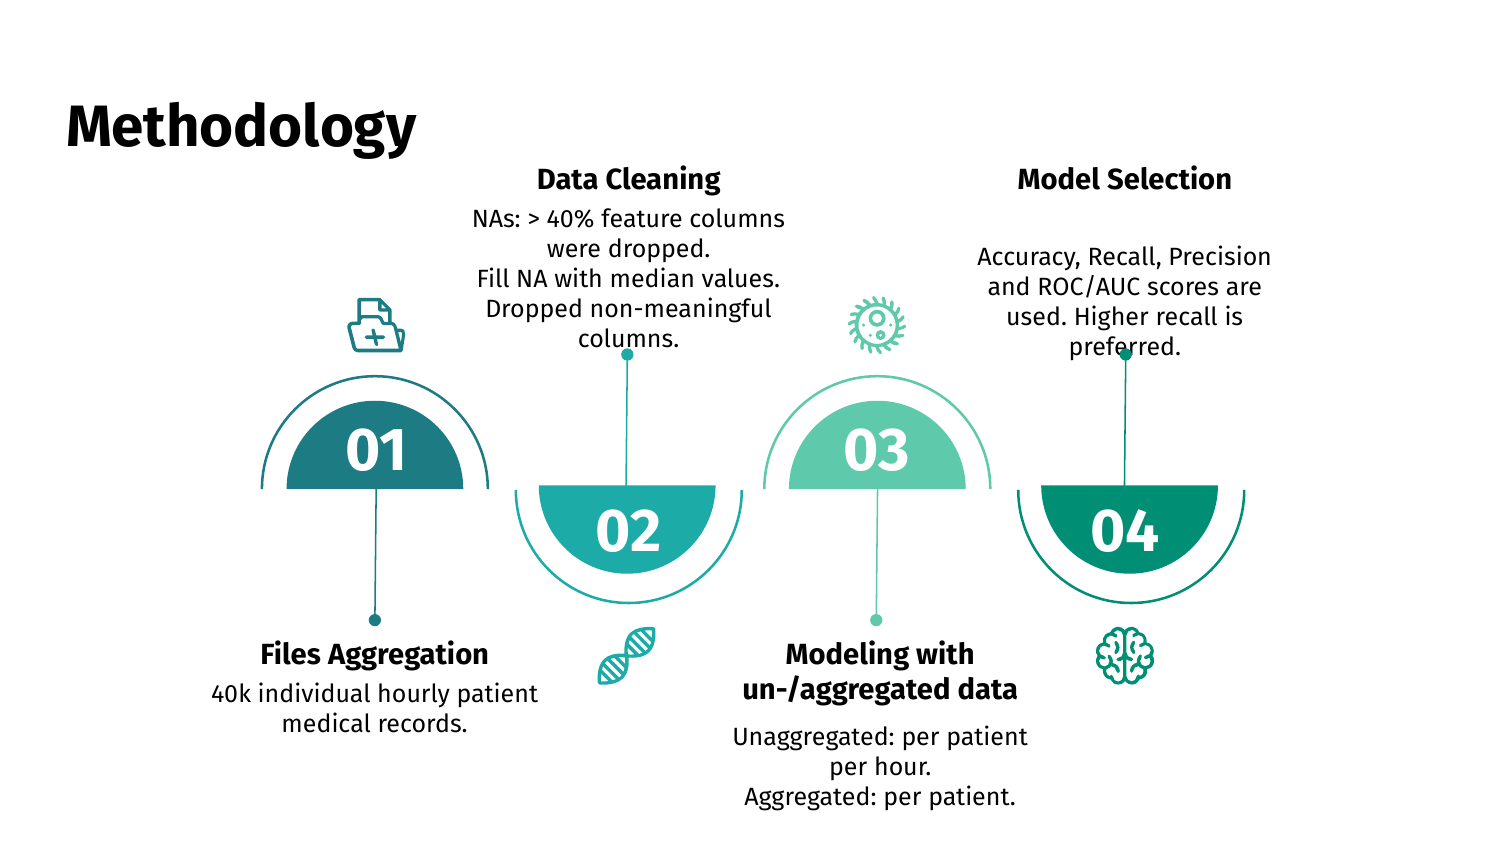

# Methodology
Data Cleaning
NAs: > 40% feature columns were dropped.
Fill NA with median values.
Dropped non-meaningful columns.
Model Selection
Accuracy, Recall, Precision and ROC/AUC scores are used. Higher recall is preferred.

01
03
02
04
Files Aggregation
40k individual hourly patient medical records.
Modeling with un-/aggregated data
Unaggregated: per patient per hour.
Aggregated: per patient.